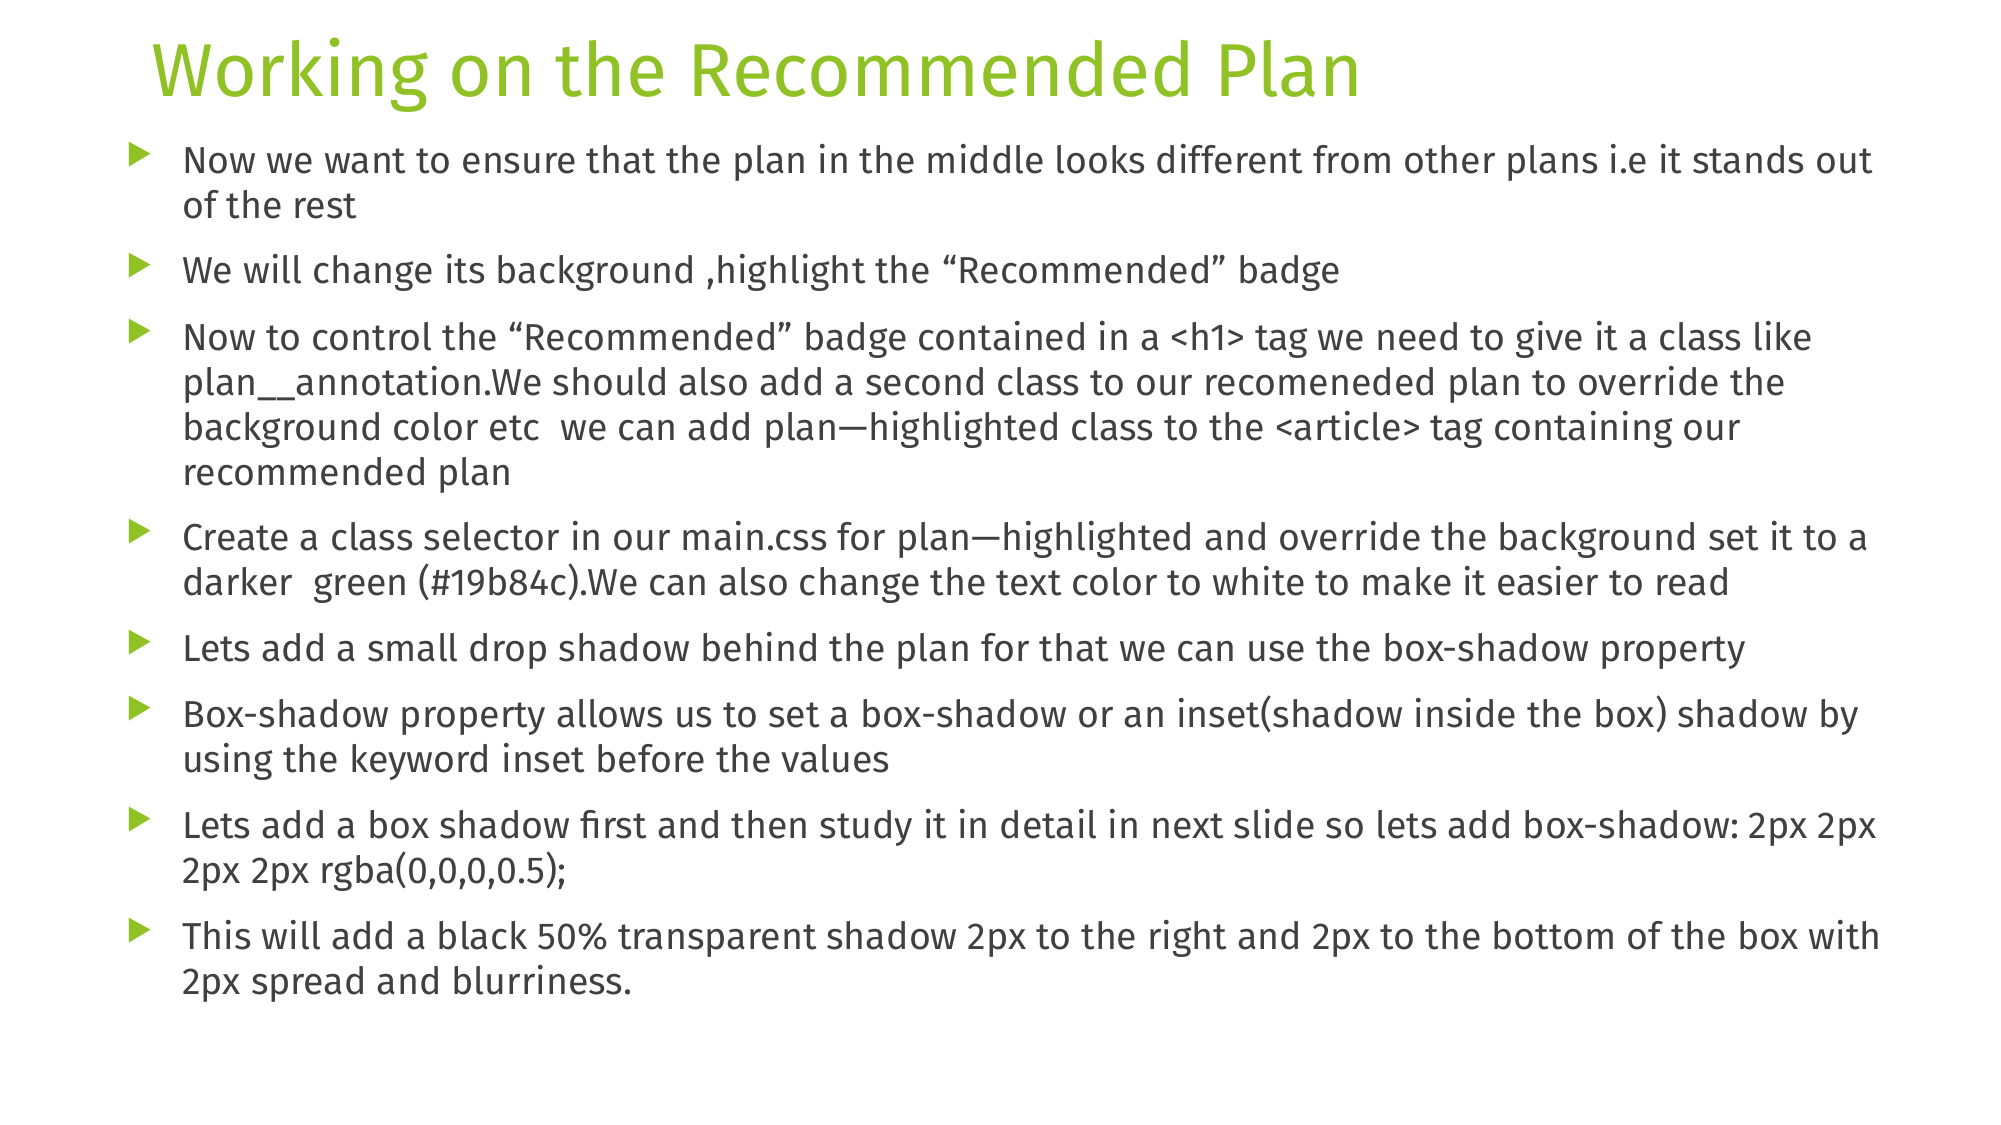

# Working on the Recommended Plan
Now we want to ensure that the plan in the middle looks different from other plans i.e it stands out of the rest
We will change its background ,highlight the “Recommended” badge
Now to control the “Recommended” badge contained in a <h1> tag we need to give it a class like plan__annotation.We should also add a second class to our recomeneded plan to override the background color etc  we can add plan—highlighted class to the <article> tag containing our recommended plan
Create a class selector in our main.css for plan—highlighted and override the background set it to a darker  green (#19b84c).We can also change the text color to white to make it easier to read
Lets add a small drop shadow behind the plan for that we can use the box-shadow property
Box-shadow property allows us to set a box-shadow or an inset(shadow inside the box) shadow by using the keyword inset before the values
Lets add a box shadow first and then study it in detail in next slide so lets add box-shadow: 2px 2px 2px 2px rgba(0,0,0,0.5);
This will add a black 50% transparent shadow 2px to the right and 2px to the bottom of the box with 2px spread and blurriness.